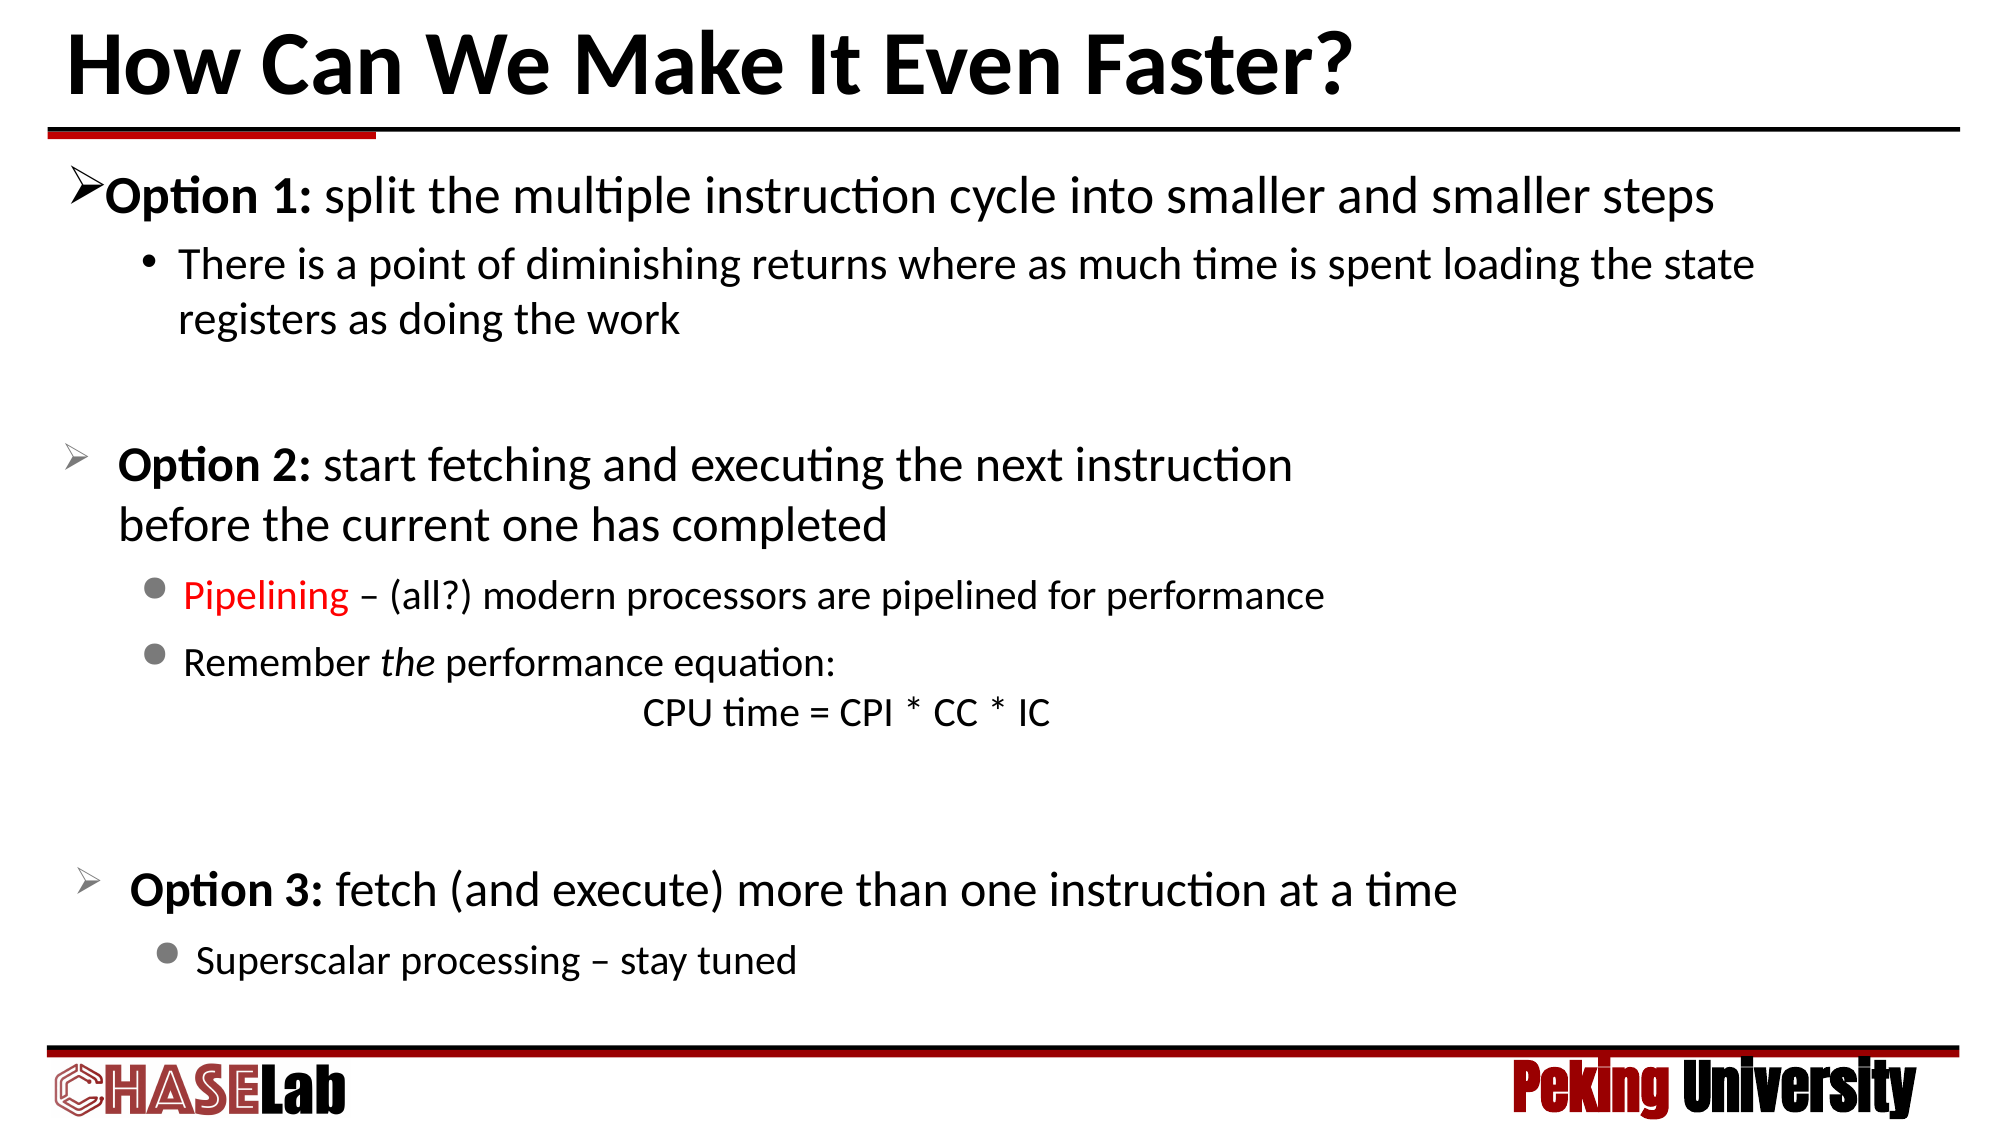

# How Can We Make It Even Faster?
Option 1: split the multiple instruction cycle into smaller and smaller steps
There is a point of diminishing returns where as much time is spent loading the state registers as doing the work
Option 2: start fetching and executing the next instruction before the current one has completed
Pipelining – (all?) modern processors are pipelined for performance
Remember the performance equation:                                              				 CPU time = CPI * CC * IC
Option 3: fetch (and execute) more than one instruction at a time
Superscalar processing – stay tuned